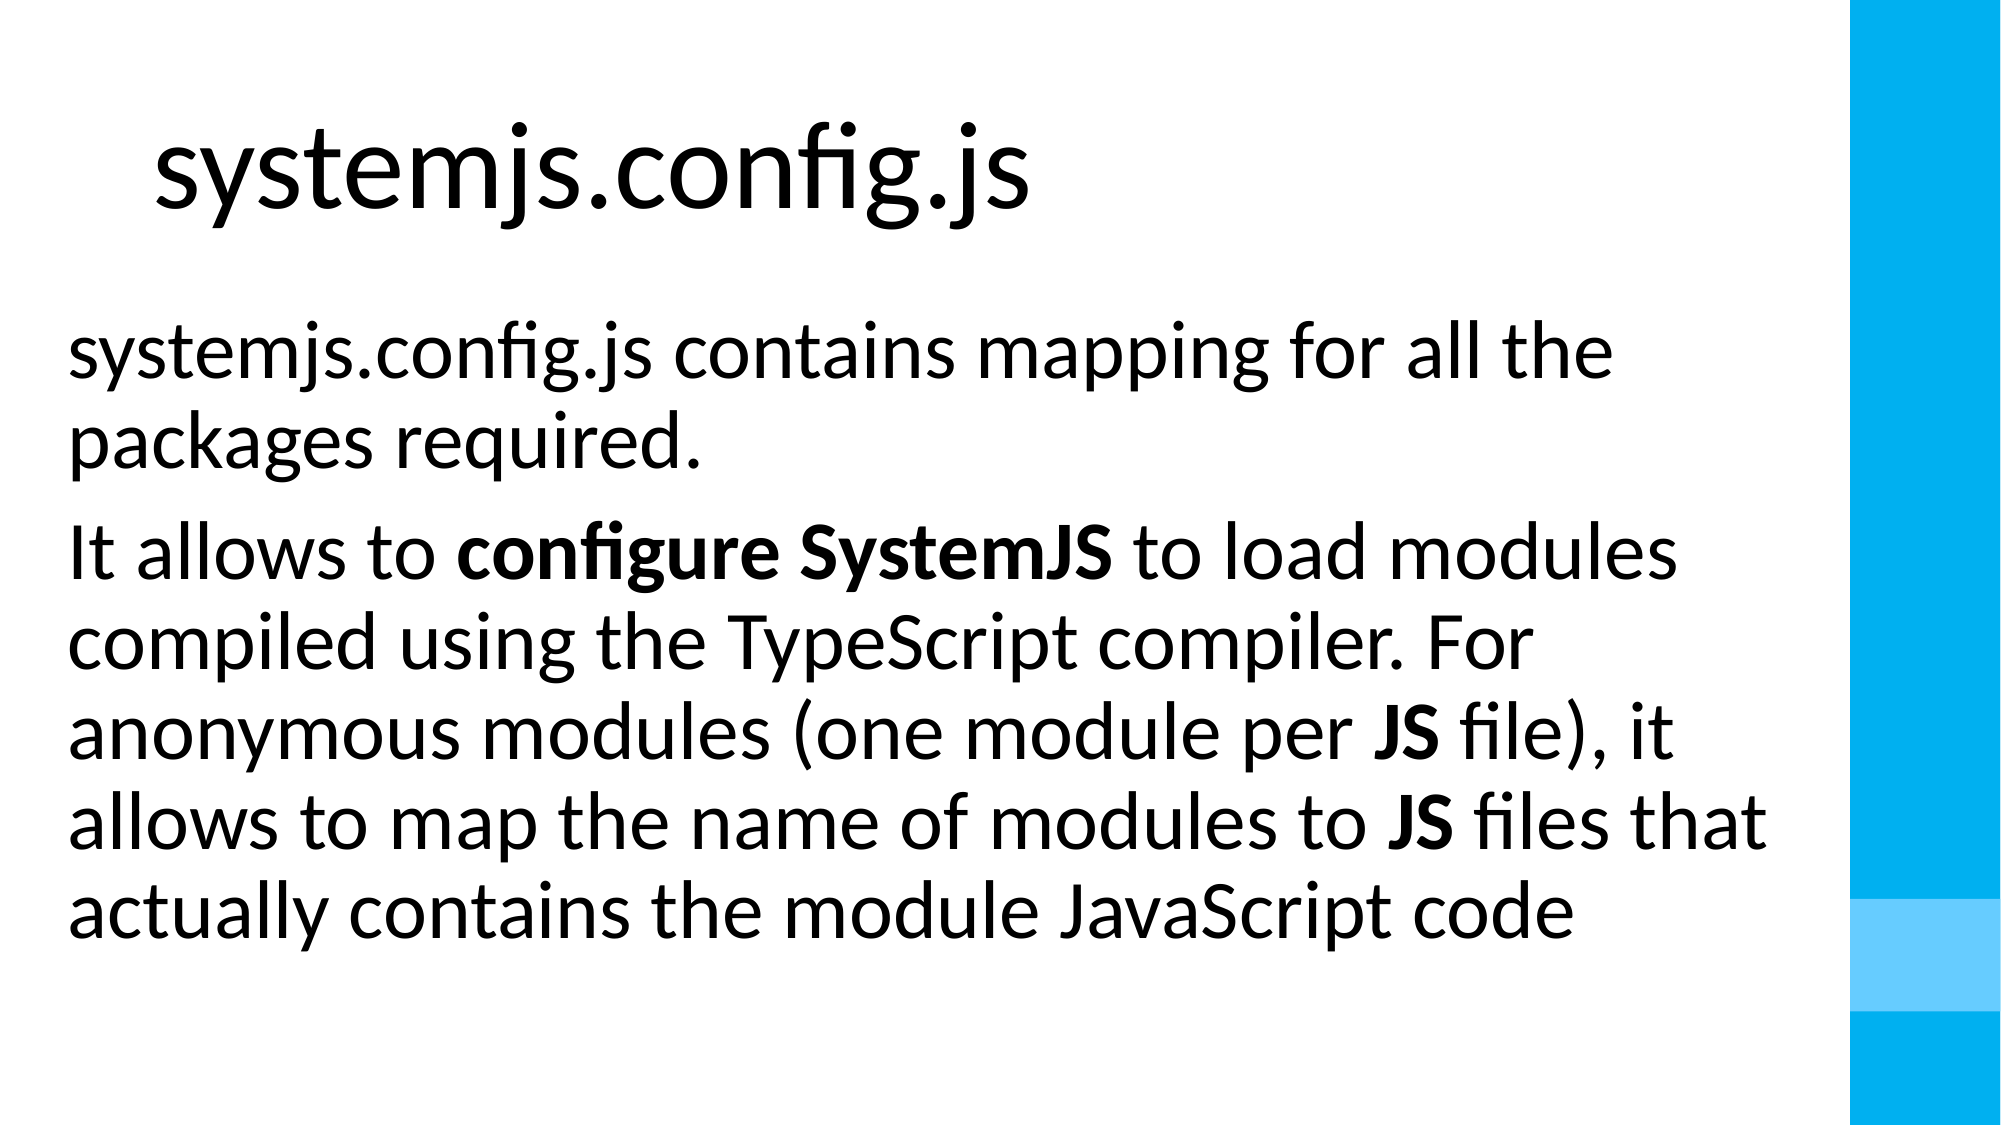

# systemjs.config.js
systemjs.config.js contains mapping for all the packages required.
It allows to configure SystemJS to load modules compiled using the TypeScript compiler. For anonymous modules (one module per JS file), it allows to map the name of modules to JS files that actually contains the module JavaScript code